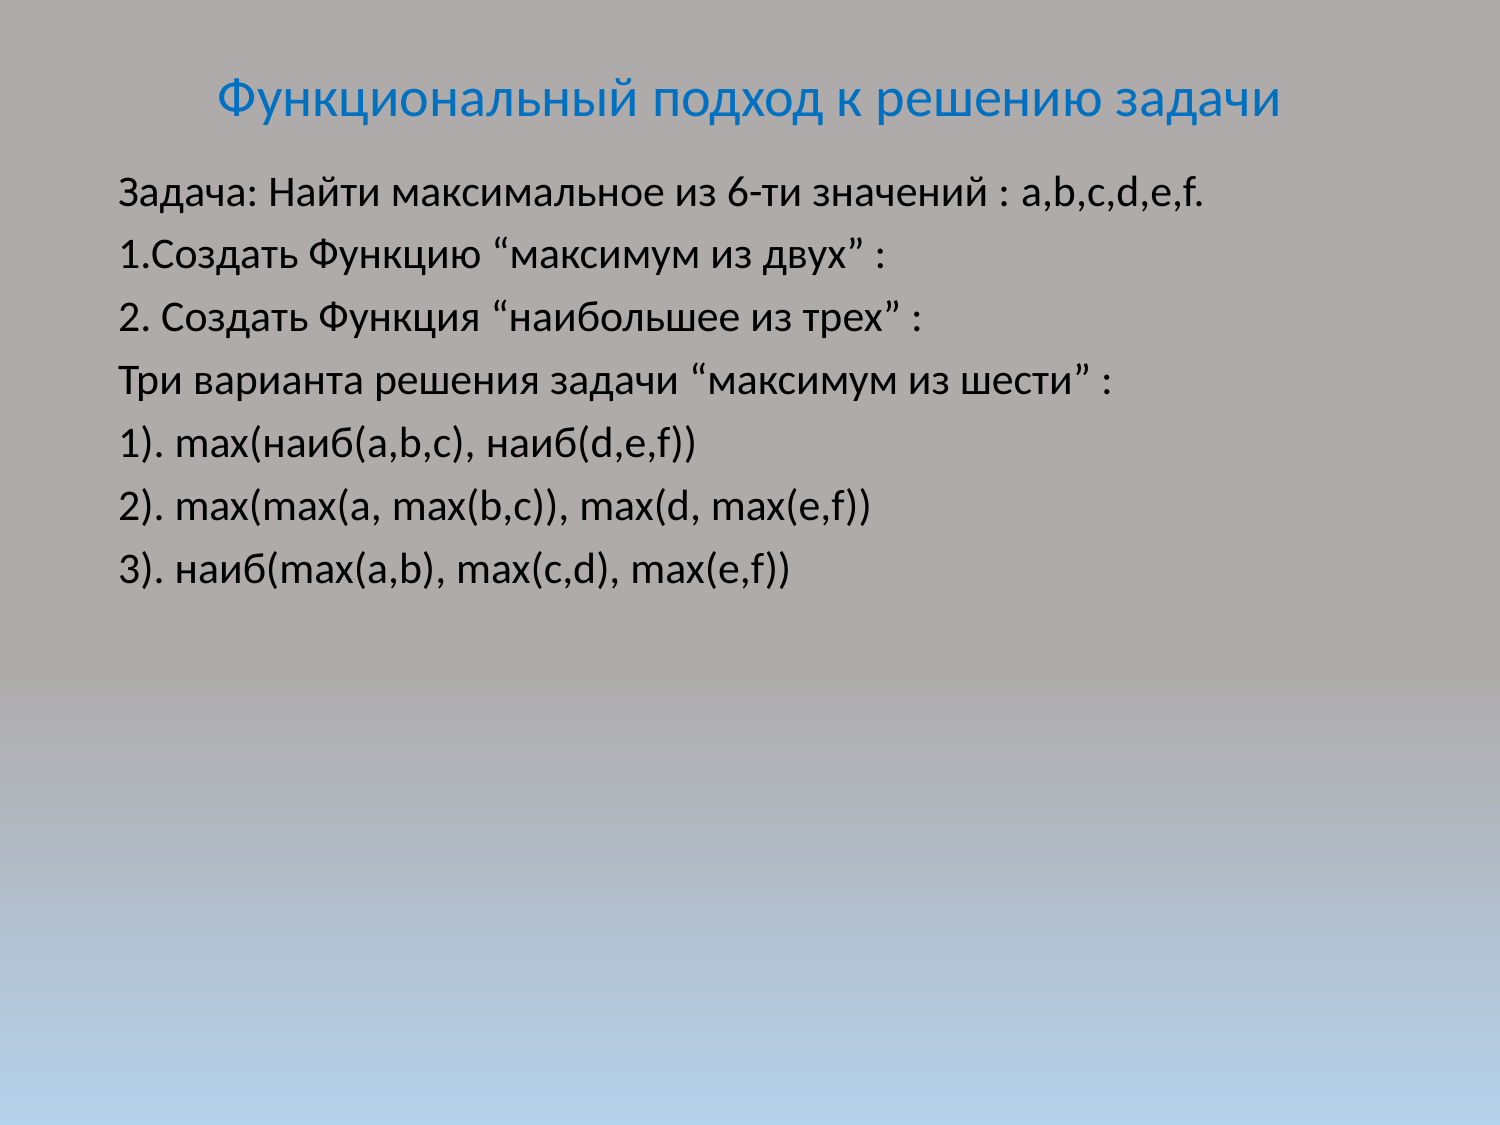

# Функциональный подход к решению задачи
Задача: Найти максимальное из 6-ти значений : a,b,c,d,e,f.
1.Создать Функцию “максимум из двух” :
2. Создать Функция “наибольшее из трех” :
Три варианта решения задачи “максимум из шести” :
1). max(наиб(a,b,c), наиб(d,e,f))
2). max(max(a, max(b,c)), max(d, max(e,f))
3). наиб(max(a,b), max(c,d), max(e,f))